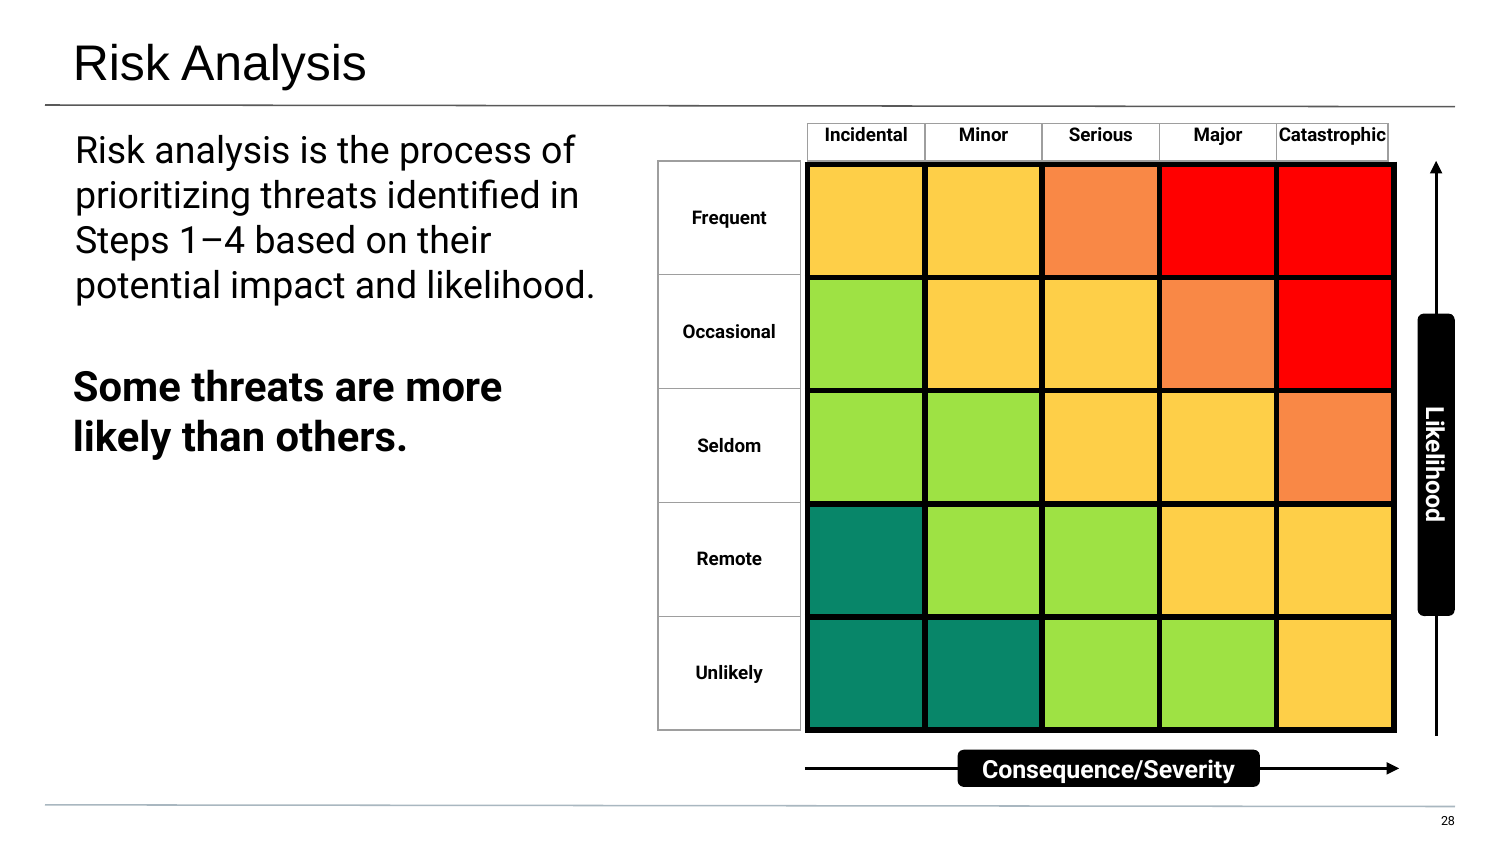

# Risk Analysis
Risk analysis is the process of prioritizing threats identified in Steps 1–4 based on their potential impact and likelihood.
| Incidental | Minor | Serious | Major | Catastrophic |
| --- | --- | --- | --- | --- |
| Frequent |
| --- |
| Occasional |
| Seldom |
| Remote |
| Unlikely |
|  |  |  |  |  |
| --- | --- | --- | --- | --- |
|  |  |  |  |  |
|  |  |  |  |  |
|  |  |  |  |  |
|  |  |  |  |  |
Some threats are more likely than others.
Likelihood
Consequence/Severity

28